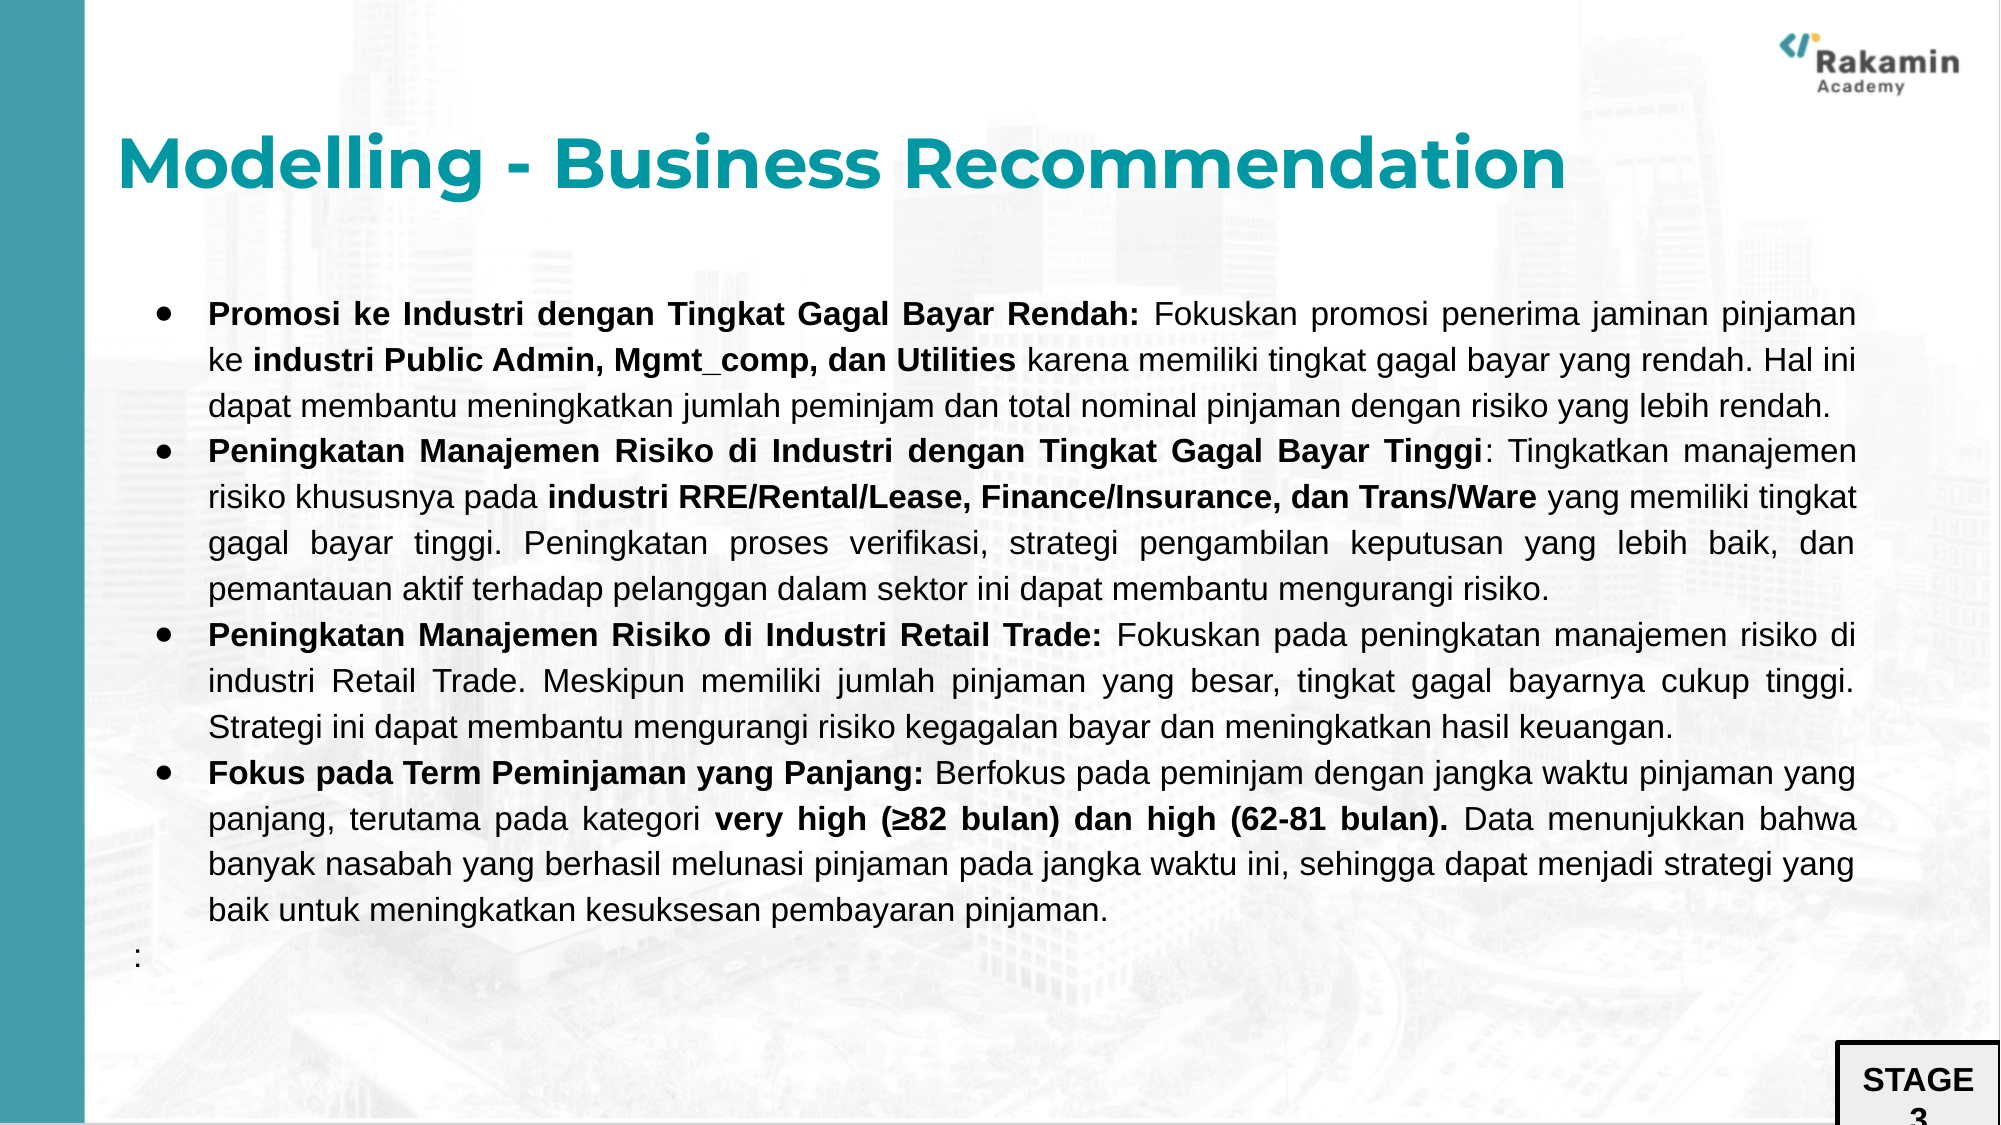

# Modelling - Business Recommendation
Promosi ke Industri dengan Tingkat Gagal Bayar Rendah: Fokuskan promosi penerima jaminan pinjaman ke industri Public Admin, Mgmt_comp, dan Utilities karena memiliki tingkat gagal bayar yang rendah. Hal ini dapat membantu meningkatkan jumlah peminjam dan total nominal pinjaman dengan risiko yang lebih rendah.
Peningkatan Manajemen Risiko di Industri dengan Tingkat Gagal Bayar Tinggi: Tingkatkan manajemen risiko khususnya pada industri RRE/Rental/Lease, Finance/Insurance, dan Trans/Ware yang memiliki tingkat gagal bayar tinggi. Peningkatan proses verifikasi, strategi pengambilan keputusan yang lebih baik, dan pemantauan aktif terhadap pelanggan dalam sektor ini dapat membantu mengurangi risiko.
Peningkatan Manajemen Risiko di Industri Retail Trade: Fokuskan pada peningkatan manajemen risiko di industri Retail Trade. Meskipun memiliki jumlah pinjaman yang besar, tingkat gagal bayarnya cukup tinggi. Strategi ini dapat membantu mengurangi risiko kegagalan bayar dan meningkatkan hasil keuangan.
Fokus pada Term Peminjaman yang Panjang: Berfokus pada peminjam dengan jangka waktu pinjaman yang panjang, terutama pada kategori very high (≥82 bulan) dan high (62-81 bulan). Data menunjukkan bahwa banyak nasabah yang berhasil melunasi pinjaman pada jangka waktu ini, sehingga dapat menjadi strategi yang baik untuk meningkatkan kesuksesan pembayaran pinjaman.
:

STAGE 3